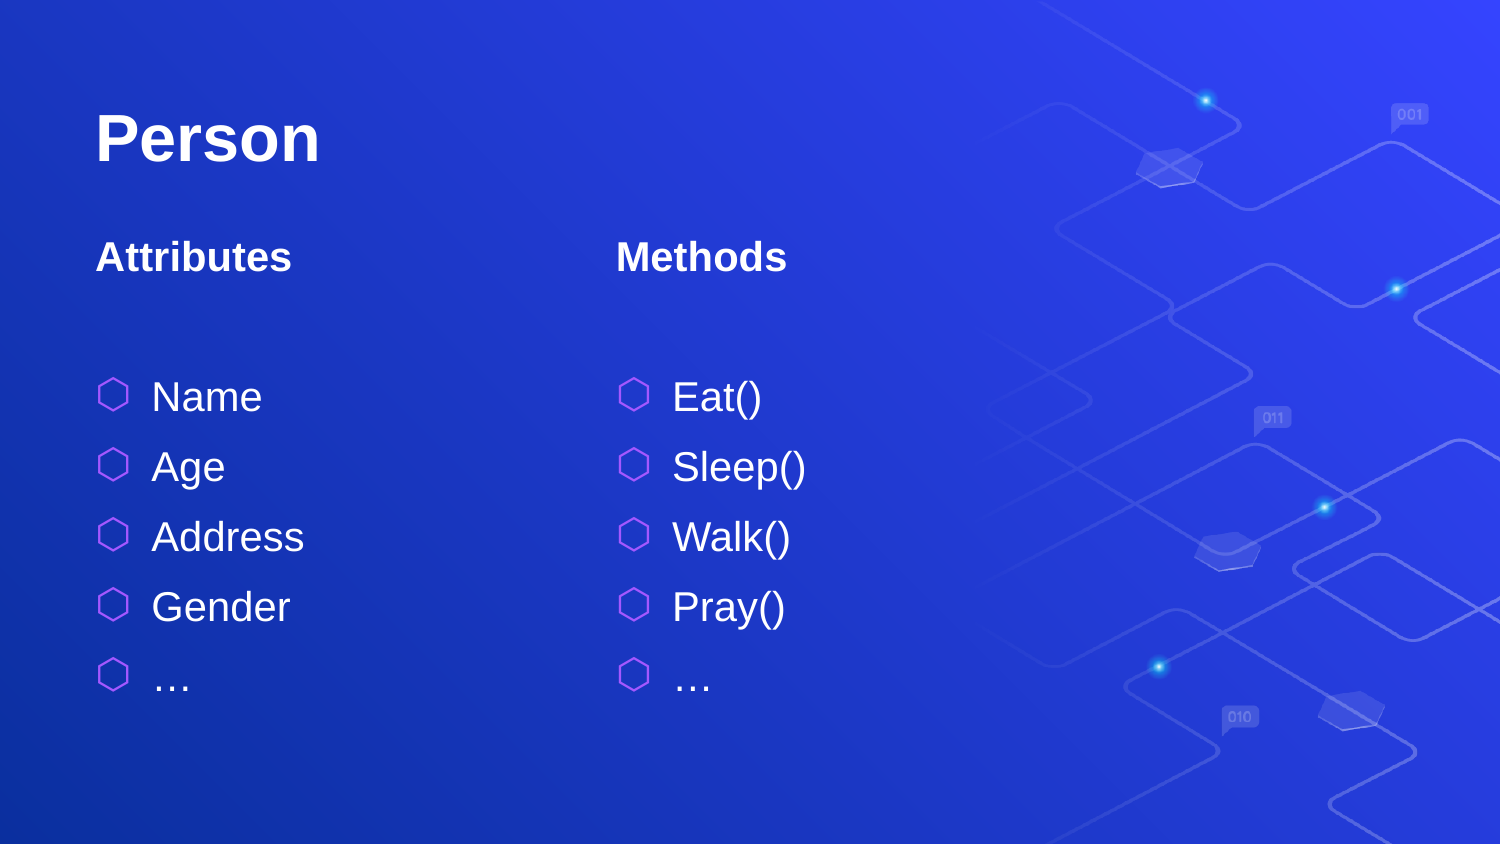

# Person
Attributes

Name
Age
Address
Gender
…
Methods

Eat()
Sleep()
Walk()
Pray()
…